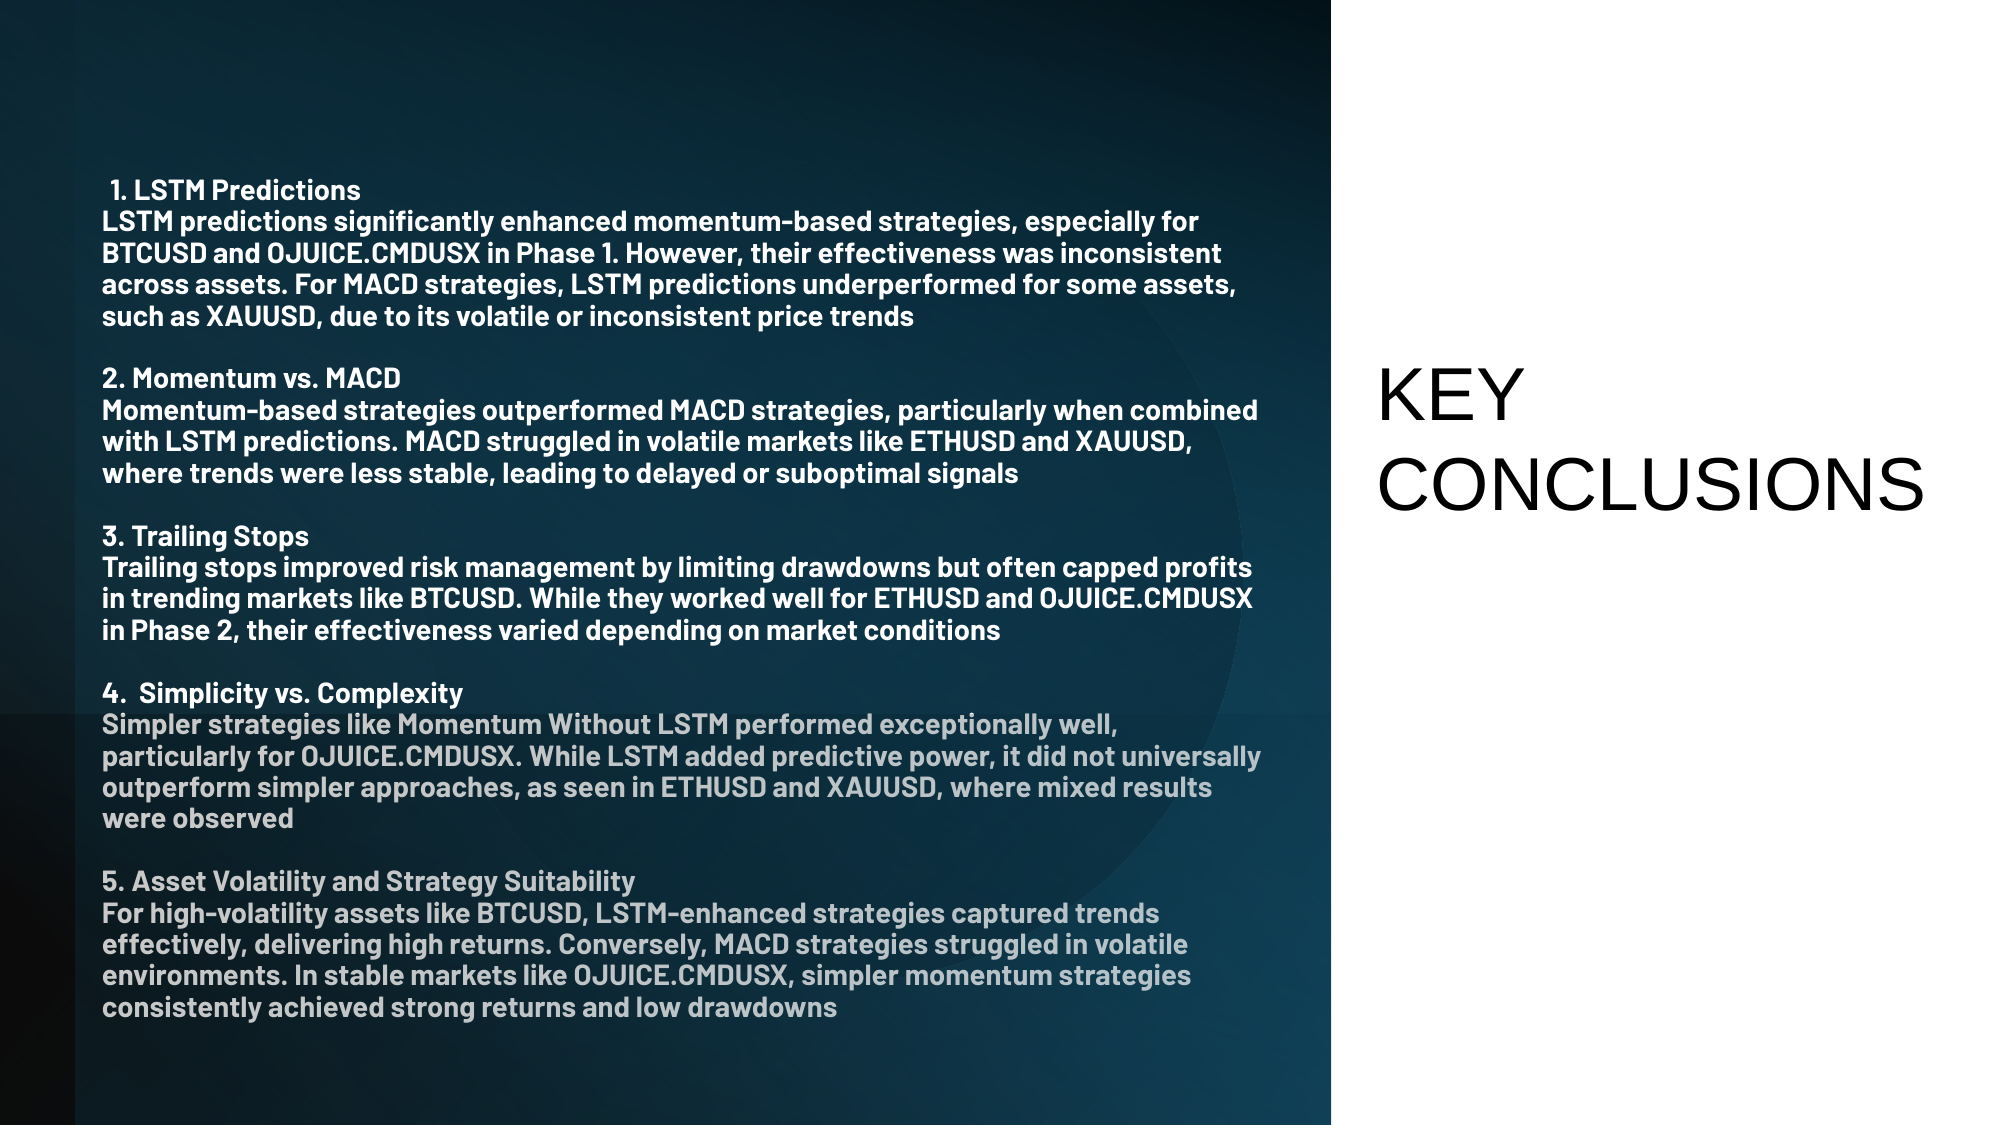

# 1. LSTM Predictions LSTM predictions significantly enhanced momentum-based strategies, especially for BTCUSD and OJUICE.CMDUSX in Phase 1. However, their effectiveness was inconsistent across assets. For MACD strategies, LSTM predictions underperformed for some assets, such as XAUUSD, due to its volatile or inconsistent price trends 2. Momentum vs. MACD Momentum-based strategies outperformed MACD strategies, particularly when combined with LSTM predictions. MACD struggled in volatile markets like ETHUSD and XAUUSD, where trends were less stable, leading to delayed or suboptimal signals 3. Trailing Stops Trailing stops improved risk management by limiting drawdowns but often capped profits in trending markets like BTCUSD. While they worked well for ETHUSD and OJUICE.CMDUSX in Phase 2, their effectiveness varied depending on market conditions 4.  Simplicity vs. Complexity Simpler strategies like Momentum Without LSTM performed exceptionally well, particularly for OJUICE.CMDUSX. While LSTM added predictive power, it did not universally outperform simpler approaches, as seen in ETHUSD and XAUUSD, where mixed results were observed 5. Asset Volatility and Strategy Suitability For high-volatility assets like BTCUSD, LSTM-enhanced strategies captured trends effectively, delivering high returns. Conversely, MACD strategies struggled in volatile environments. In stable markets like OJUICE.CMDUSX, simpler momentum strategies consistently achieved strong returns and low drawdowns

KEY CONCLUSIONS